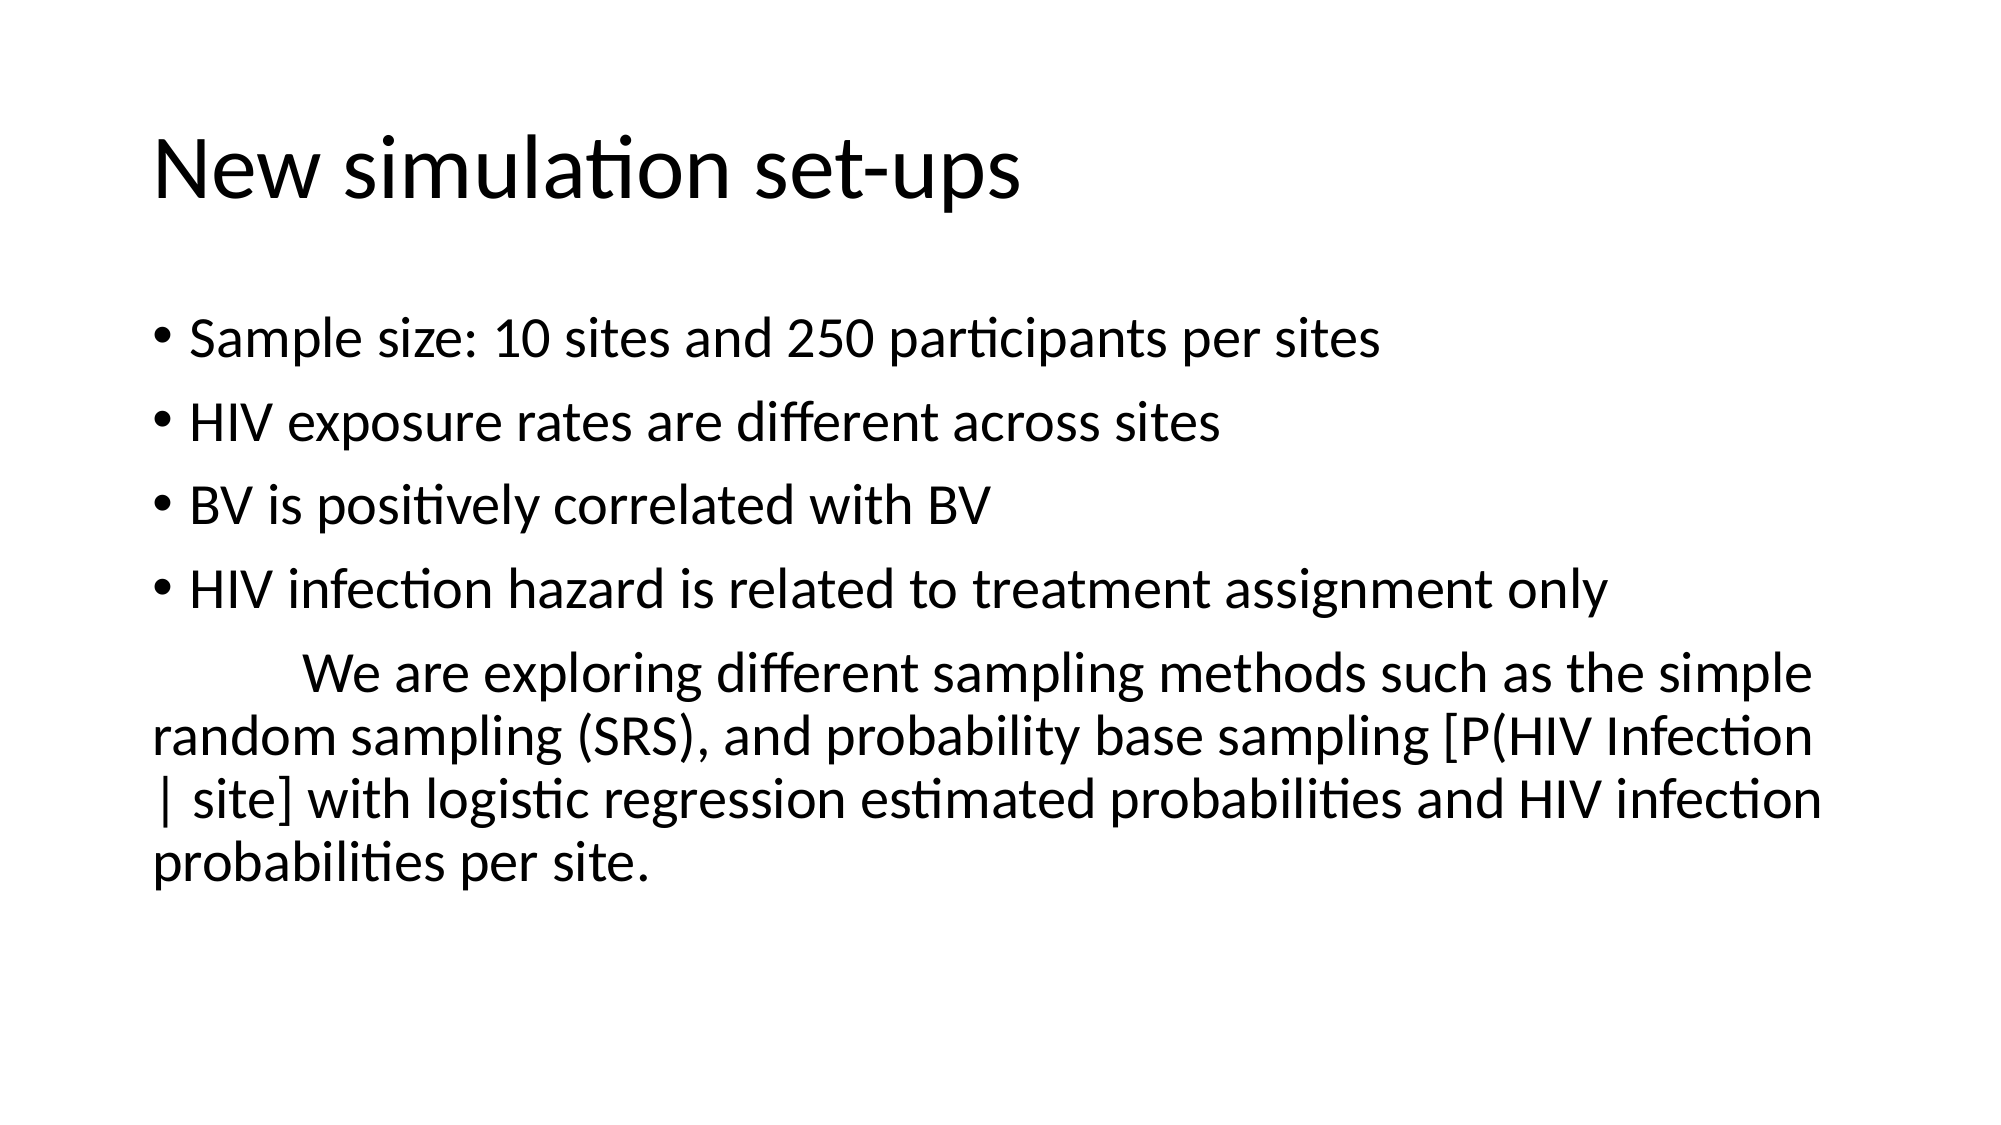

# New simulation set-ups
Sample size: 10 sites and 250 participants per sites
HIV exposure rates are different across sites
BV is positively correlated with BV
HIV infection hazard is related to treatment assignment only
	We are exploring different sampling methods such as the simple random sampling (SRS), and probability base sampling [P(HIV Infection | site] with logistic regression estimated probabilities and HIV infection probabilities per site.